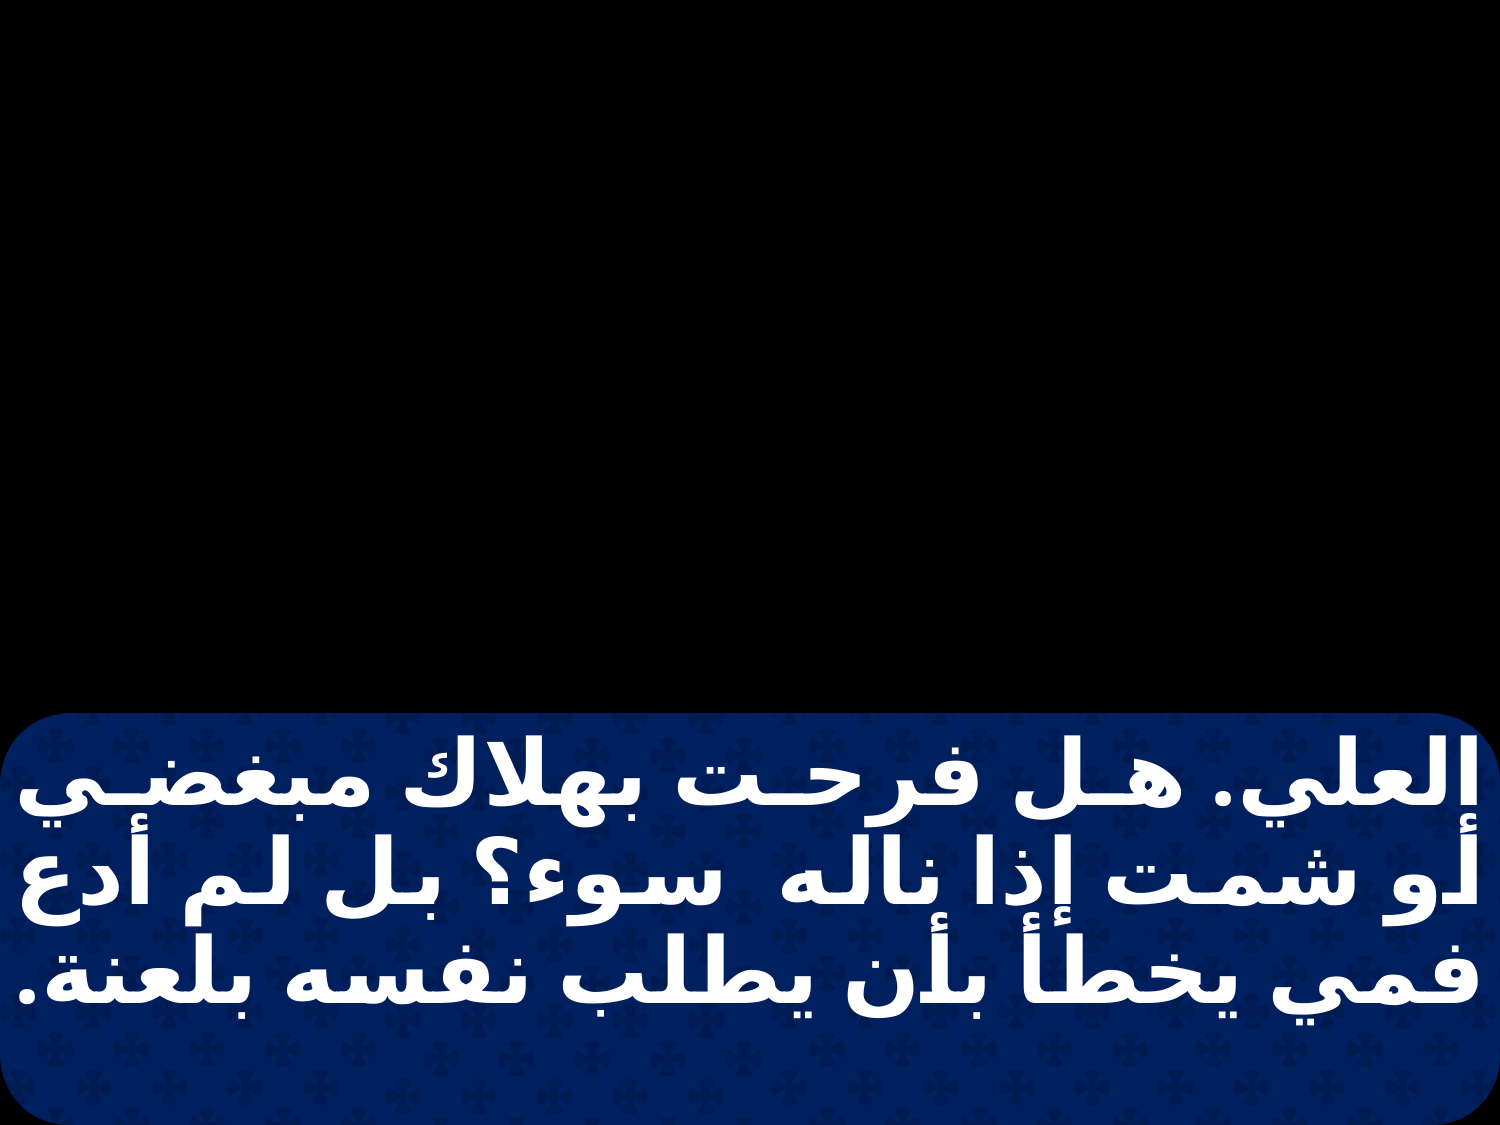

العلي. هل فرحت بهلاك مبغضي أو شمت إذا ناله  سوء؟ بل لم أدع فمي يخطأ بأن يطلب نفسه بلعنة.